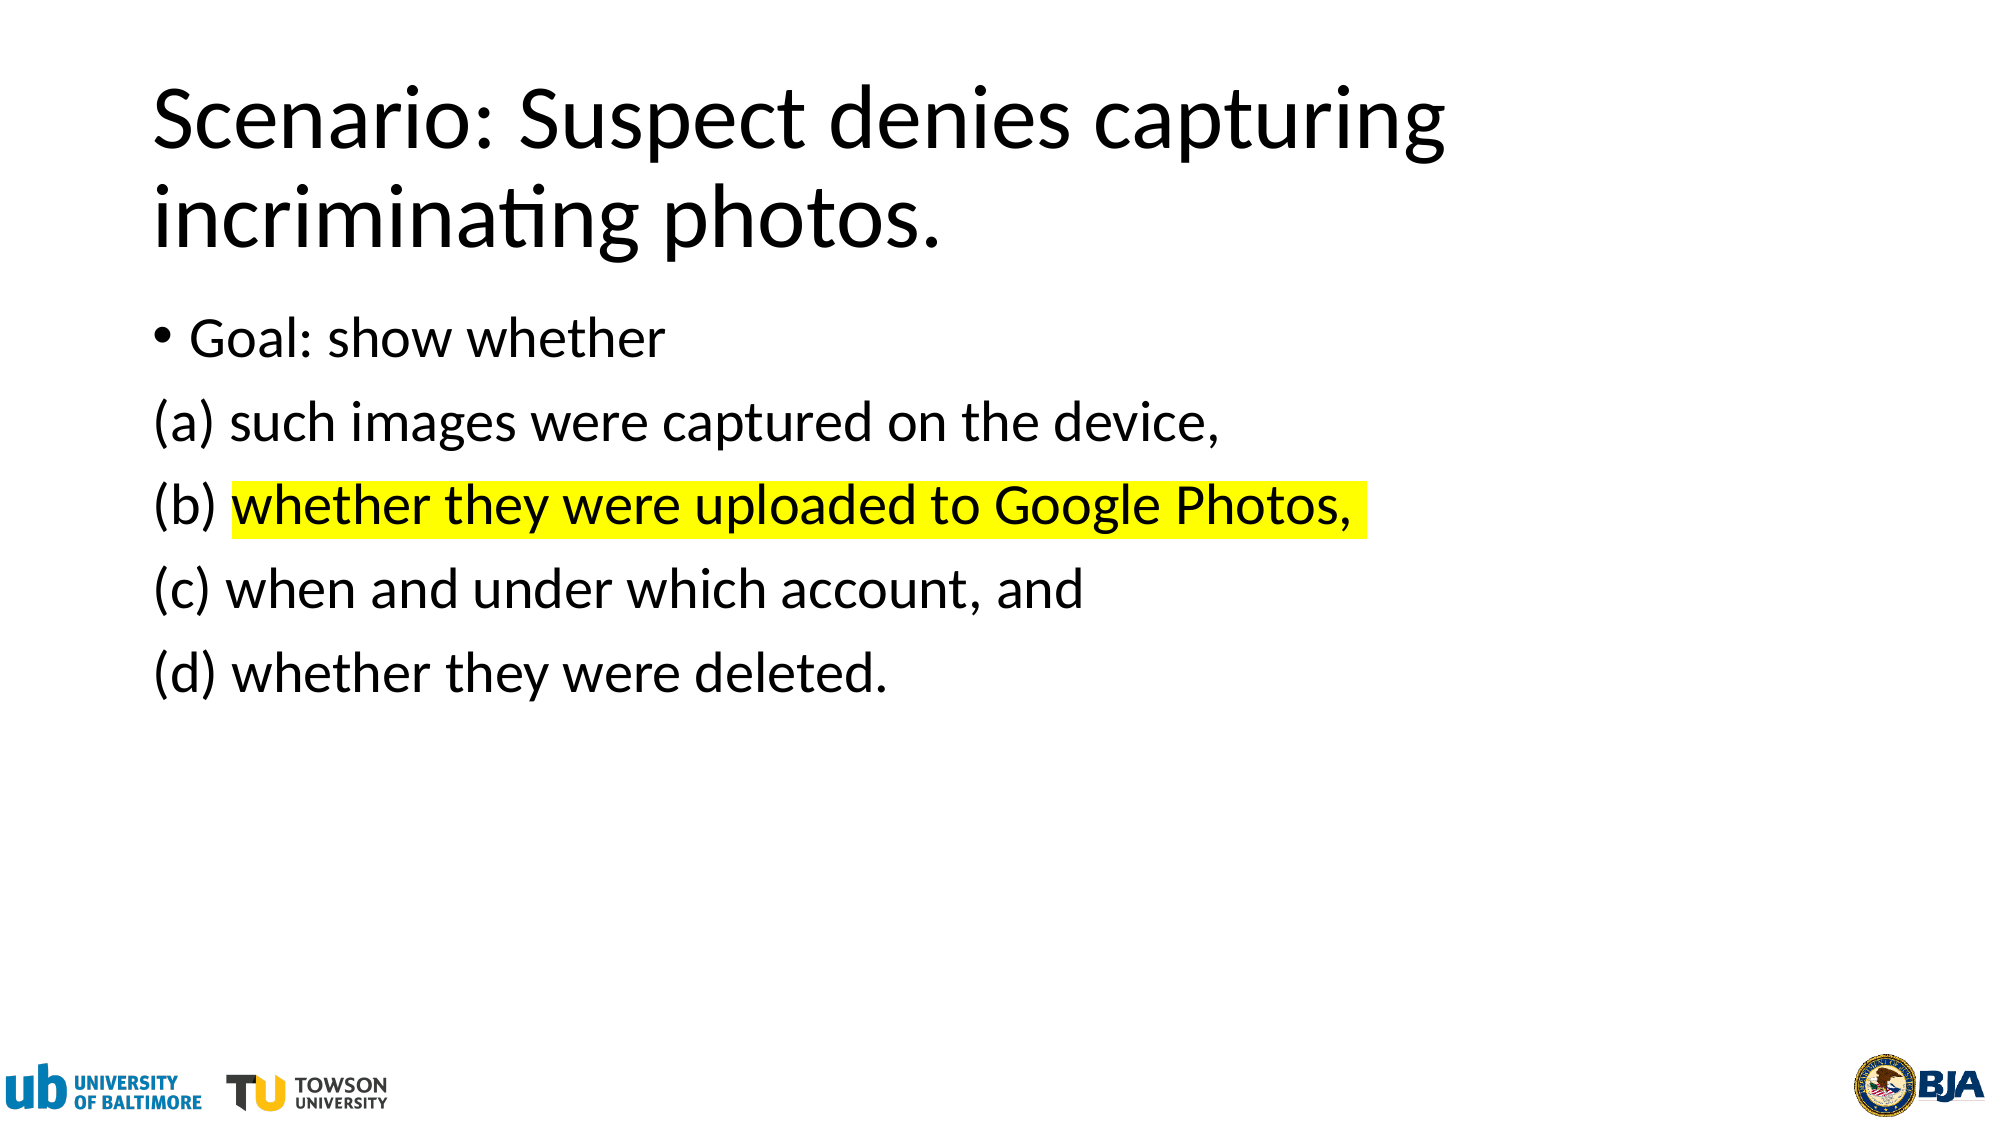

# Scenario: Suspect denies capturing incriminating photos.
Goal: show whether
(a) such images were captured on the device,
(b) whether they were uploaded to Google Photos,
(c) when and under which account, and
(d) whether they were deleted.